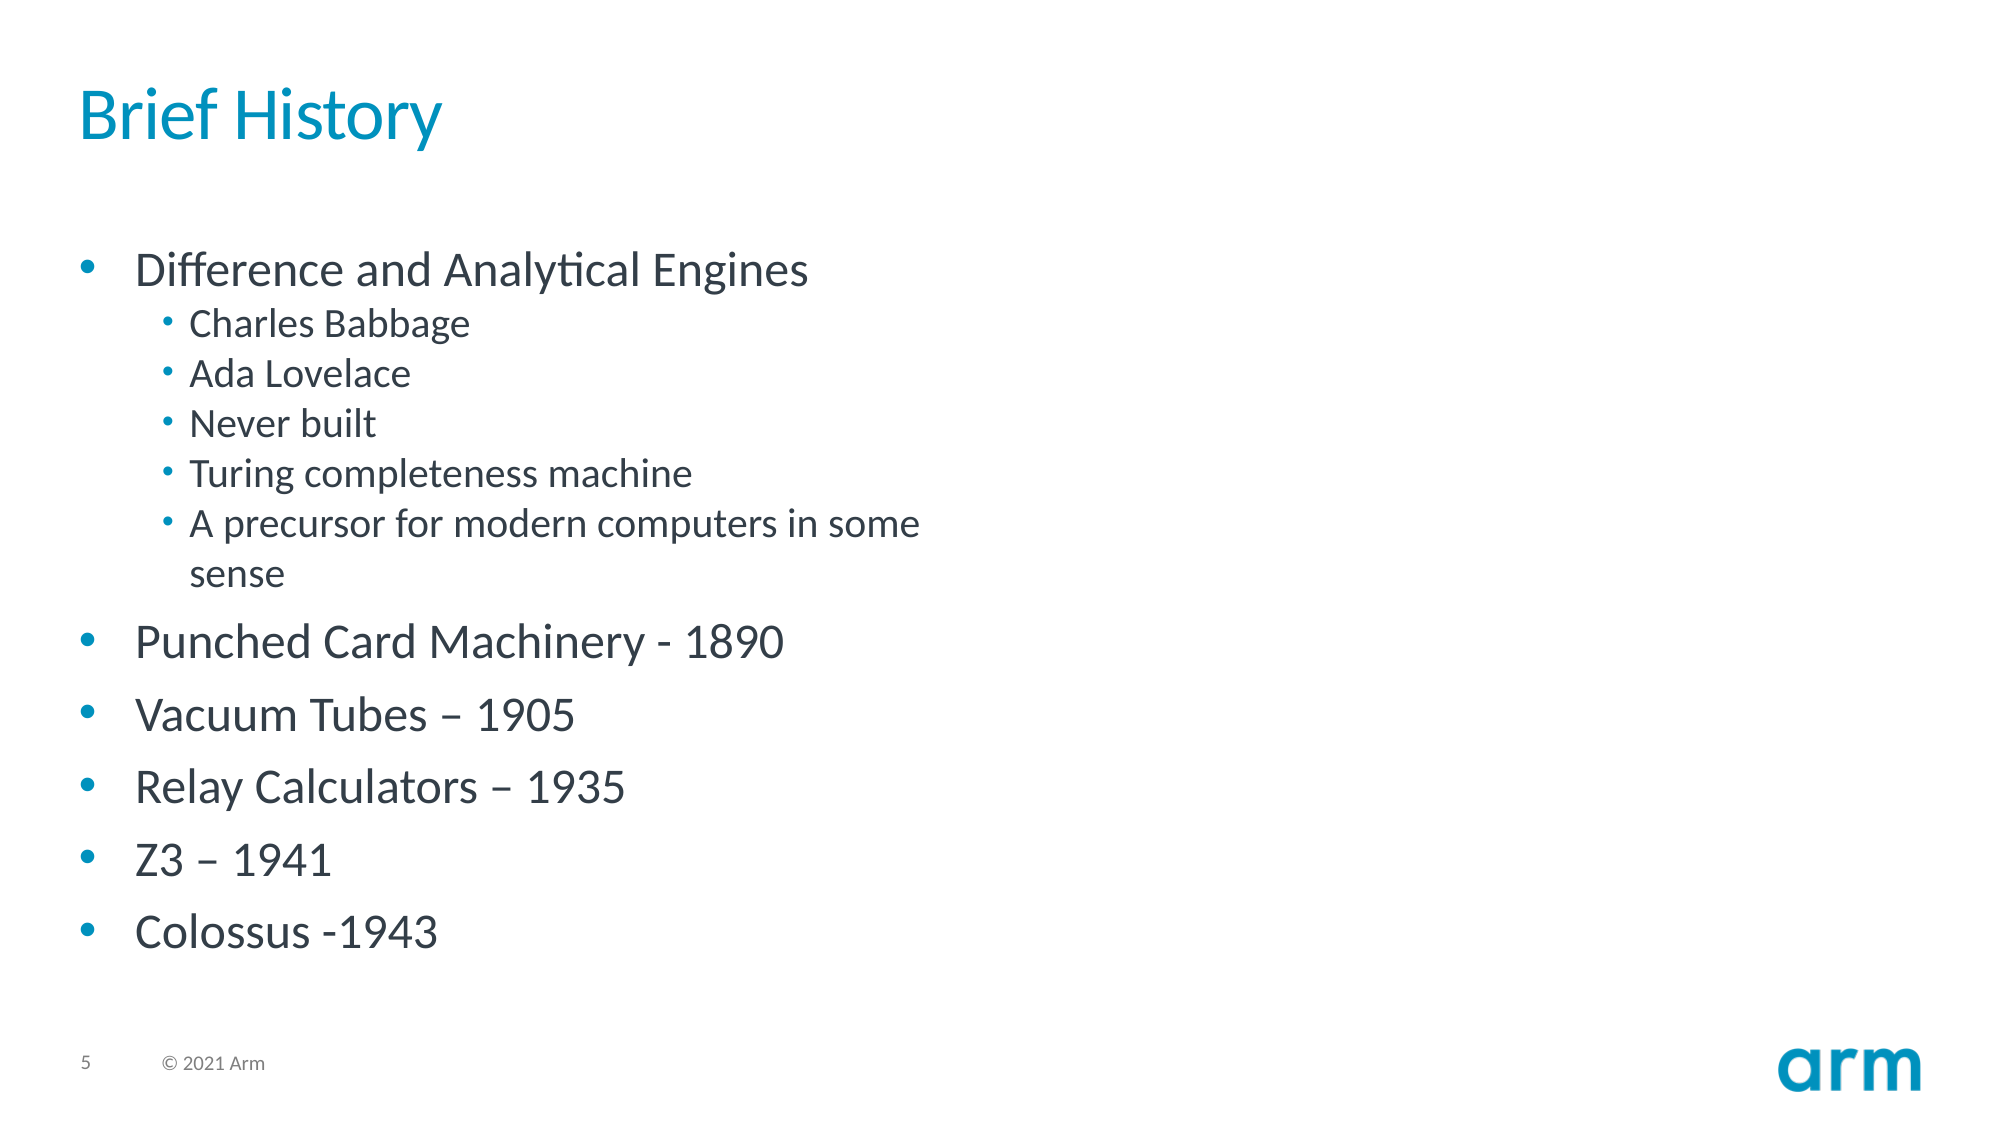

# Brief History
Difference and Analytical Engines
Charles Babbage
Ada Lovelace
Never built
Turing completeness machine
A precursor for modern computers in some sense
Punched Card Machinery - 1890
Vacuum Tubes – 1905
Relay Calculators – 1935
Z3 – 1941
Colossus -1943